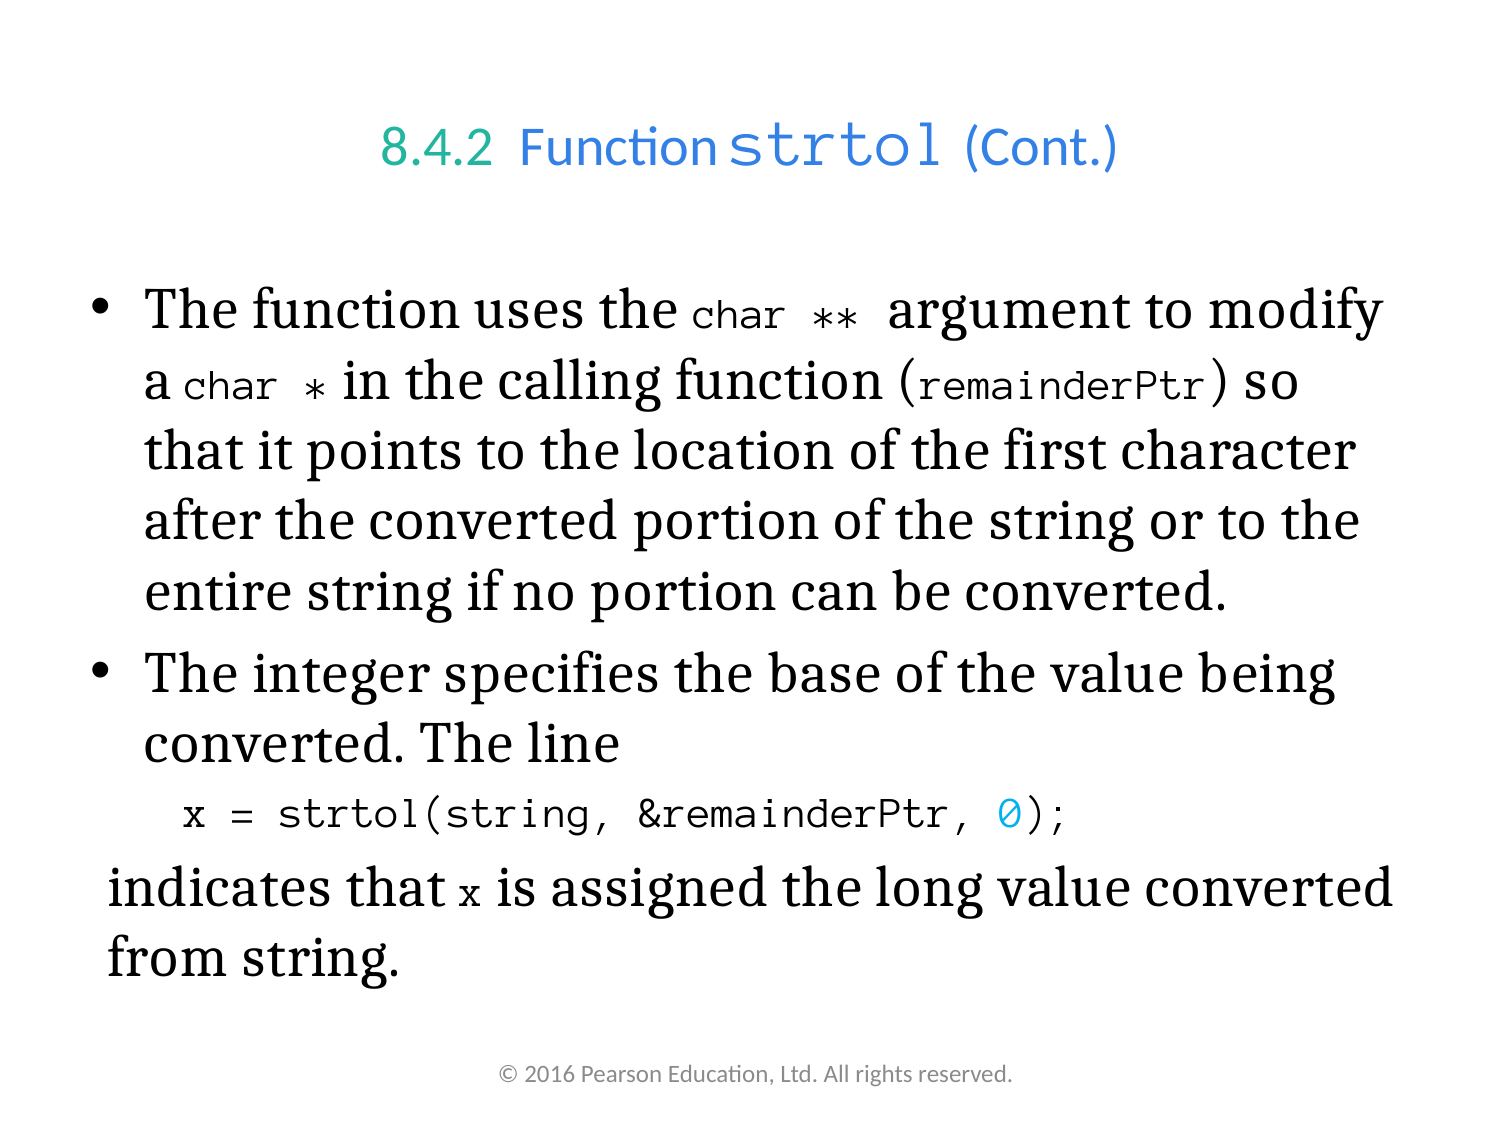

# 8.4.2  Function strtol (Cont.)
The function uses the char **  argument to modify a char * in the calling function (remainderPtr) so that it points to the location of the first character after the converted portion of the string or to the entire string if no portion can be converted.
The integer specifies the base of the value being converted. The line
x = strtol(string, &remainderPtr, 0);
indicates that x is assigned the long value converted from string.
© 2016 Pearson Education, Ltd. All rights reserved.